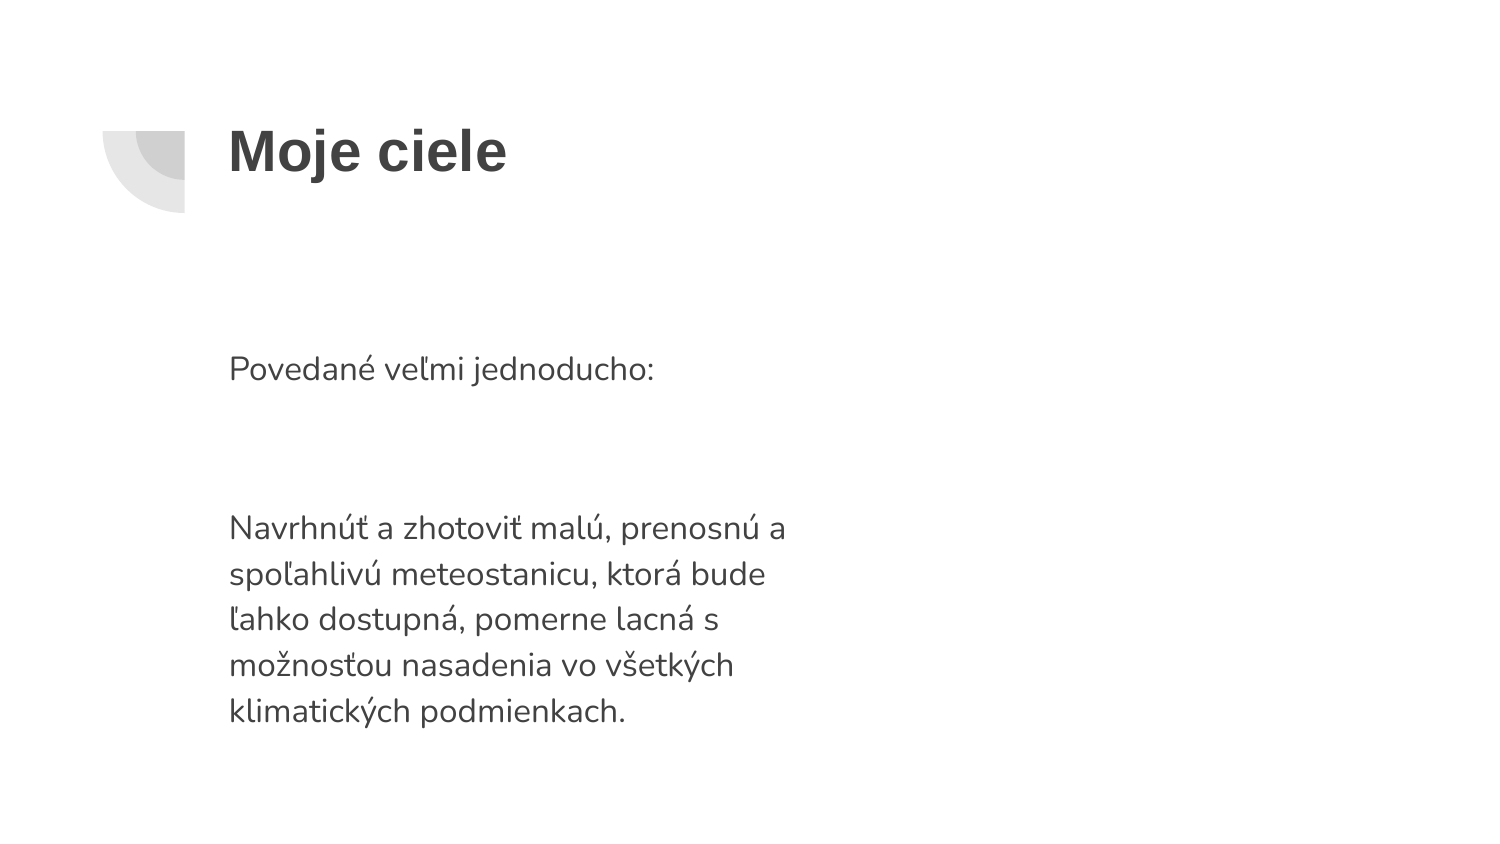

# Moje ciele
Povedané veľmi jednoducho:

Navrhnúť a zhotoviť malú, prenosnú a spoľahlivú meteostanicu, ktorá bude ľahko dostupná, pomerne lacná s možnosťou nasadenia vo všetkých klimatických podmienkach.